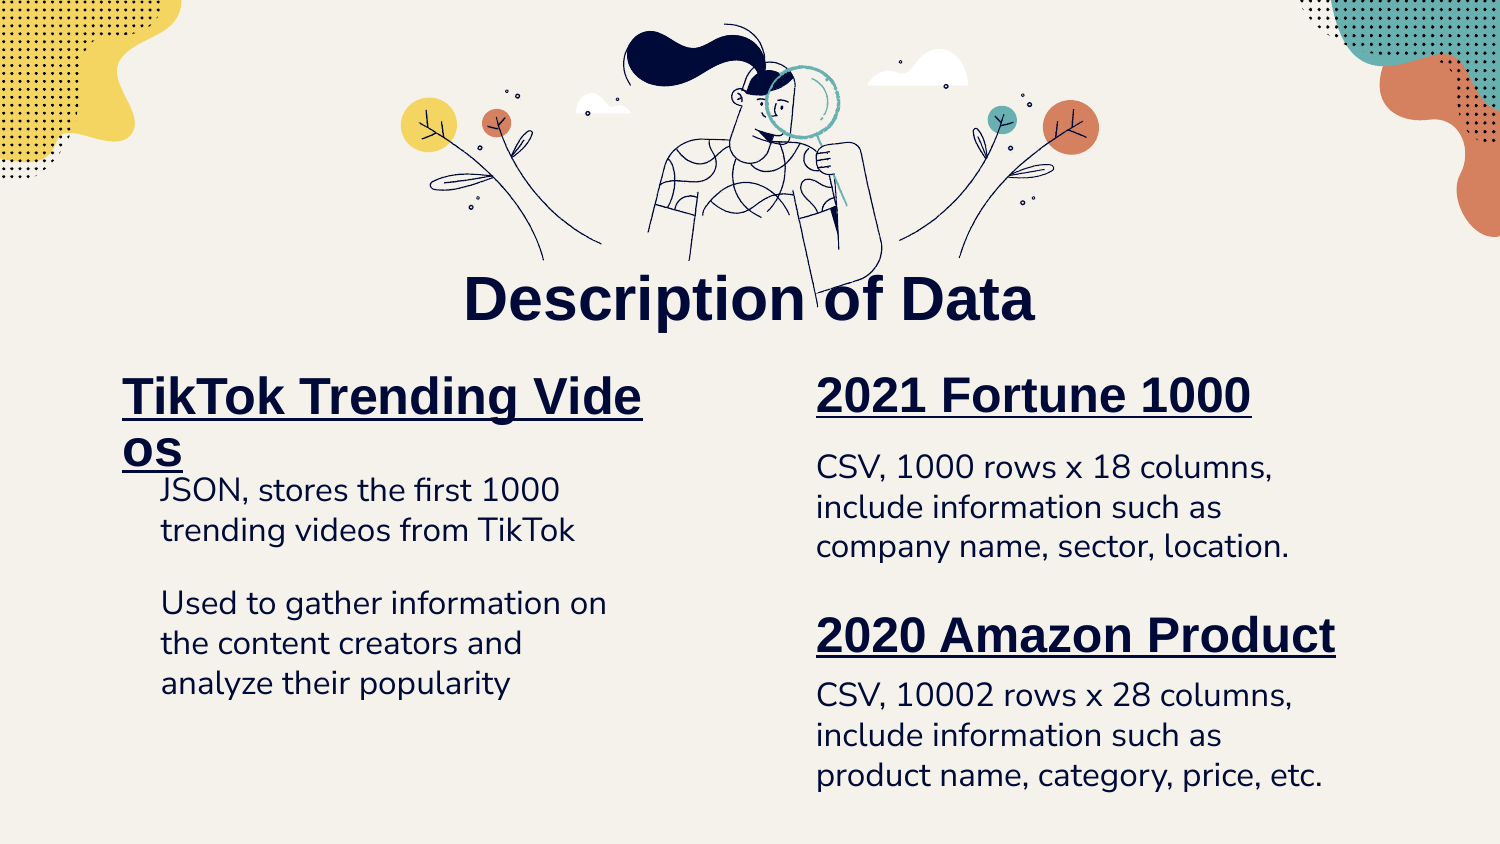

Description of Data
TikTok Trending Videos
2021 Fortune 1000
CSV, 1000 rows x 18 columns, include information such as company name, sector, location.
JSON, stores the first 1000 trending videos from TikTok
Used to gather information on the content creators and analyze their popularity
2020 Amazon Product
CSV, 10002 rows x 28 columns, include information such as product name, category, price, etc.